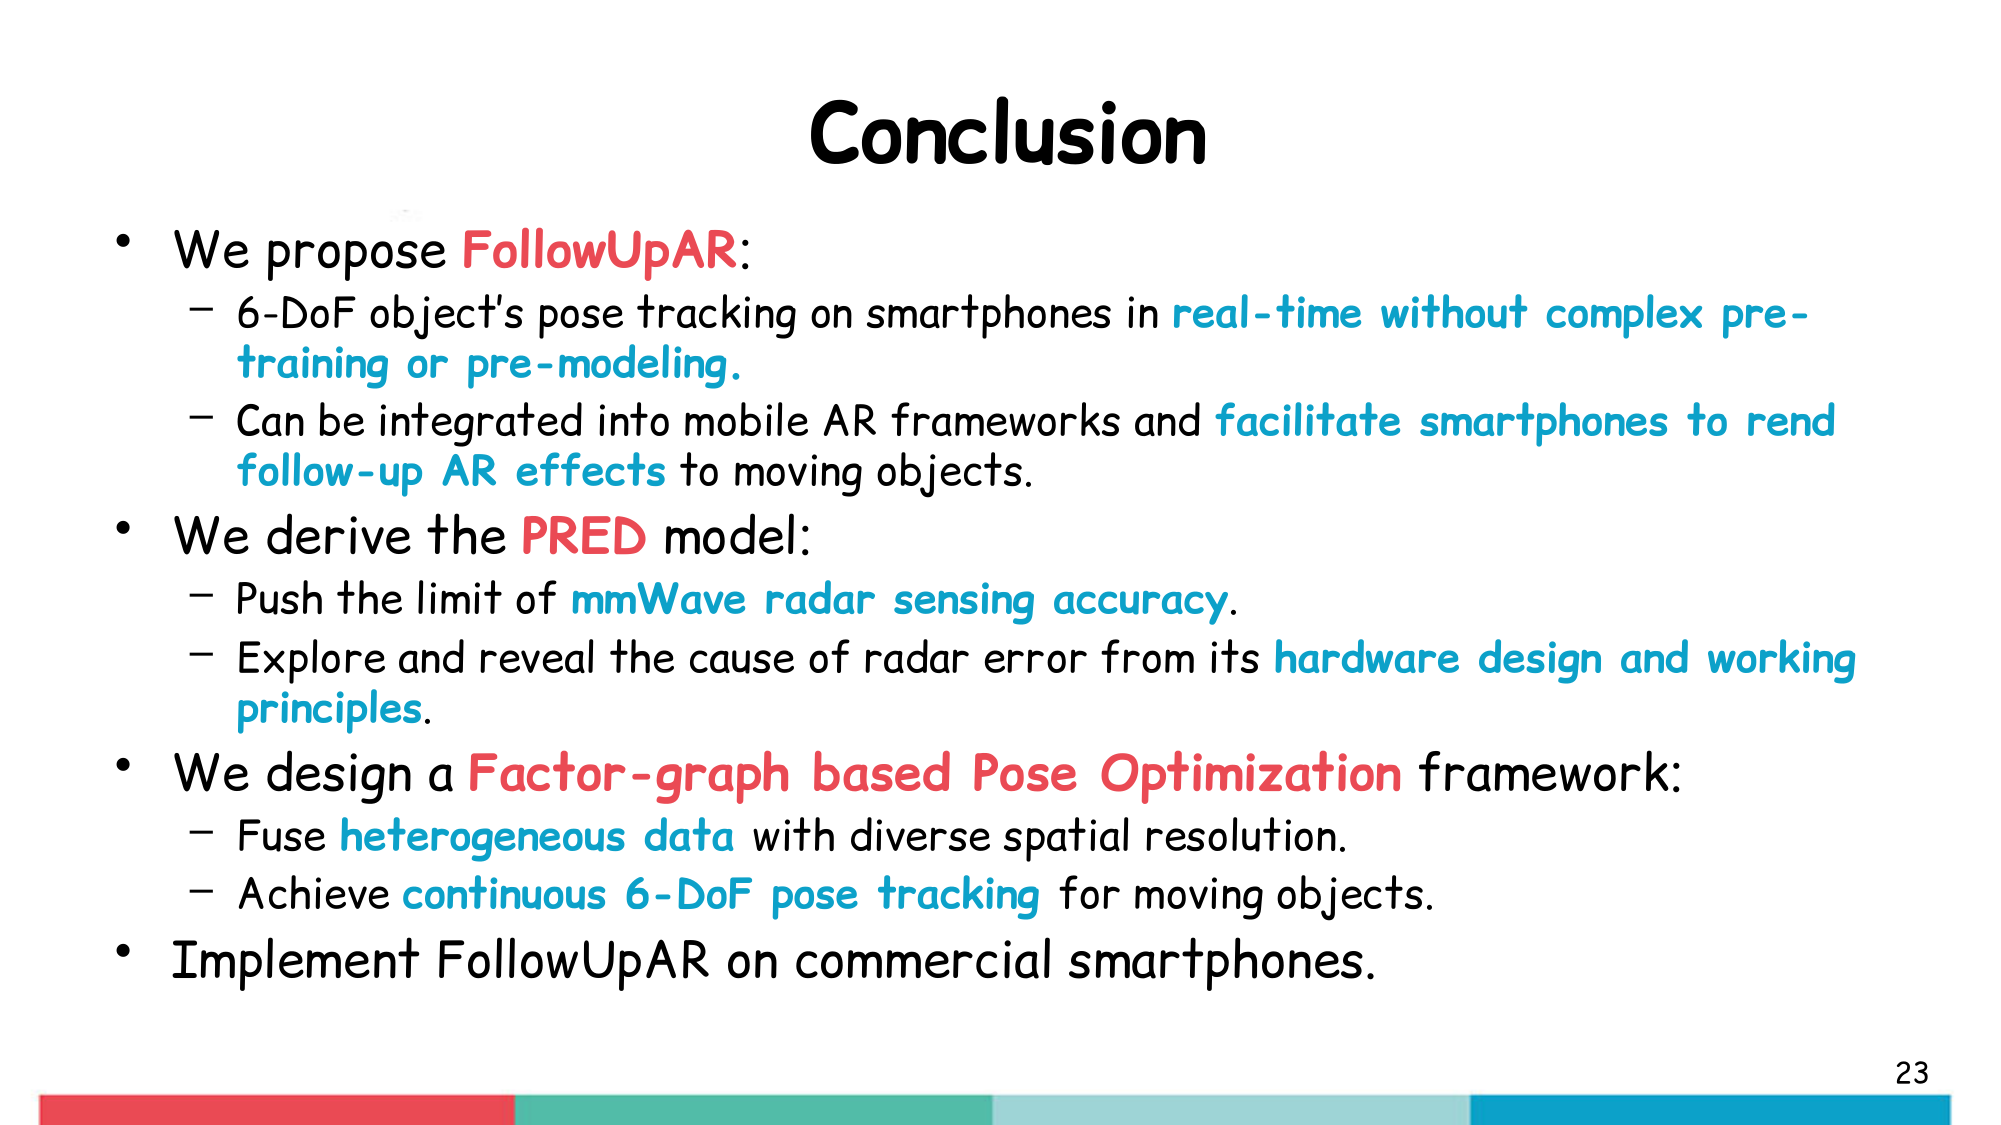

# Conclusion
We propose FollowUpAR:
6-DoF object’s pose tracking on smartphones in real-time without complex pre-training or pre-modeling.
Can be integrated into mobile AR frameworks and facilitate smartphones to rend follow-up AR effects to moving objects.
We derive the PRED model:
Push the limit of mmWave radar sensing accuracy.
Explore and reveal the cause of radar error from its hardware design and working principles.
We design a Factor-graph based Pose Optimization framework:
Fuse heterogeneous data with diverse spatial resolution.
Achieve continuous 6-DoF pose tracking for moving objects.
Implement FollowUpAR on commercial smartphones.
23